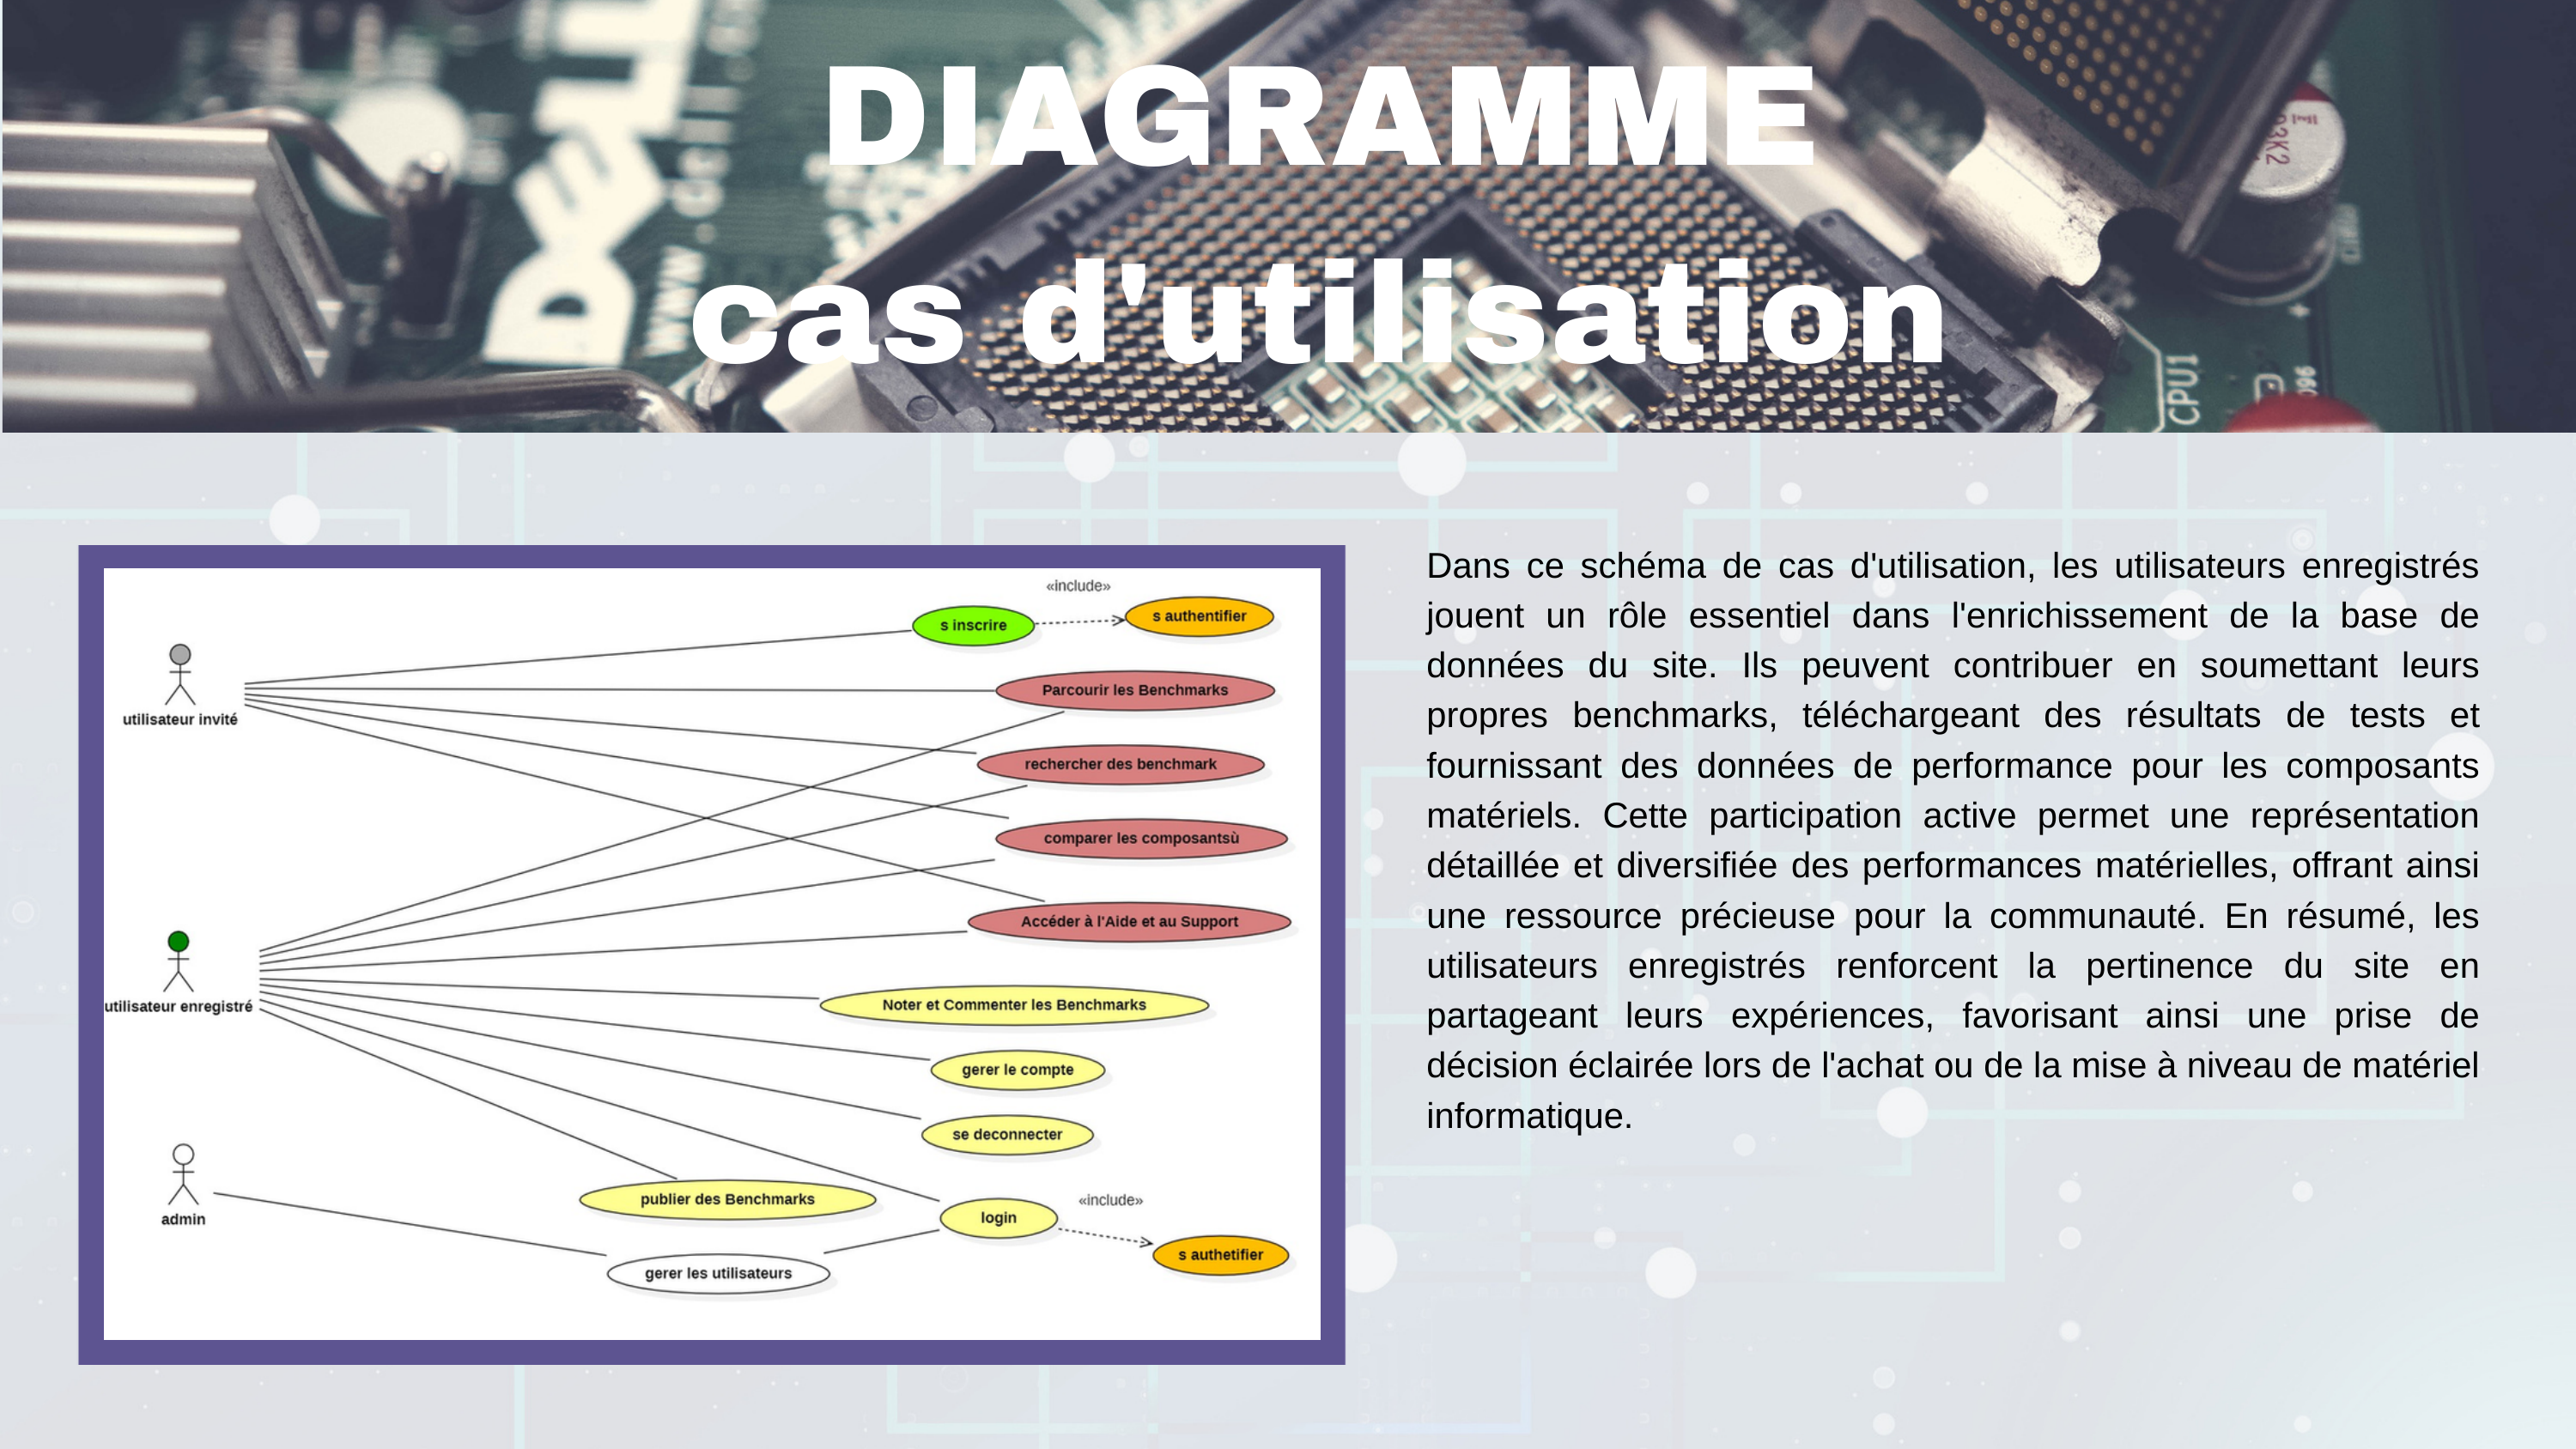

DIAGRAMME
cas d'utilisation

Dans ce schéma de cas d'utilisation, les utilisateurs enregistrés jouent un rôle essentiel dans l'enrichissement de la base de données du site. Ils peuvent contribuer en soumettant leurs propres benchmarks, téléchargeant des résultats de tests et fournissant des données de performance pour les composants matériels. Cette participation active permet une représentation détaillée et diversifiée des performances matérielles, offrant ainsi une ressource précieuse pour la communauté. En résumé, les utilisateurs enregistrés renforcent la pertinence du site en partageant leurs expériences, favorisant ainsi une prise de décision éclairée lors de l'achat ou de la mise à niveau de matériel informatique.